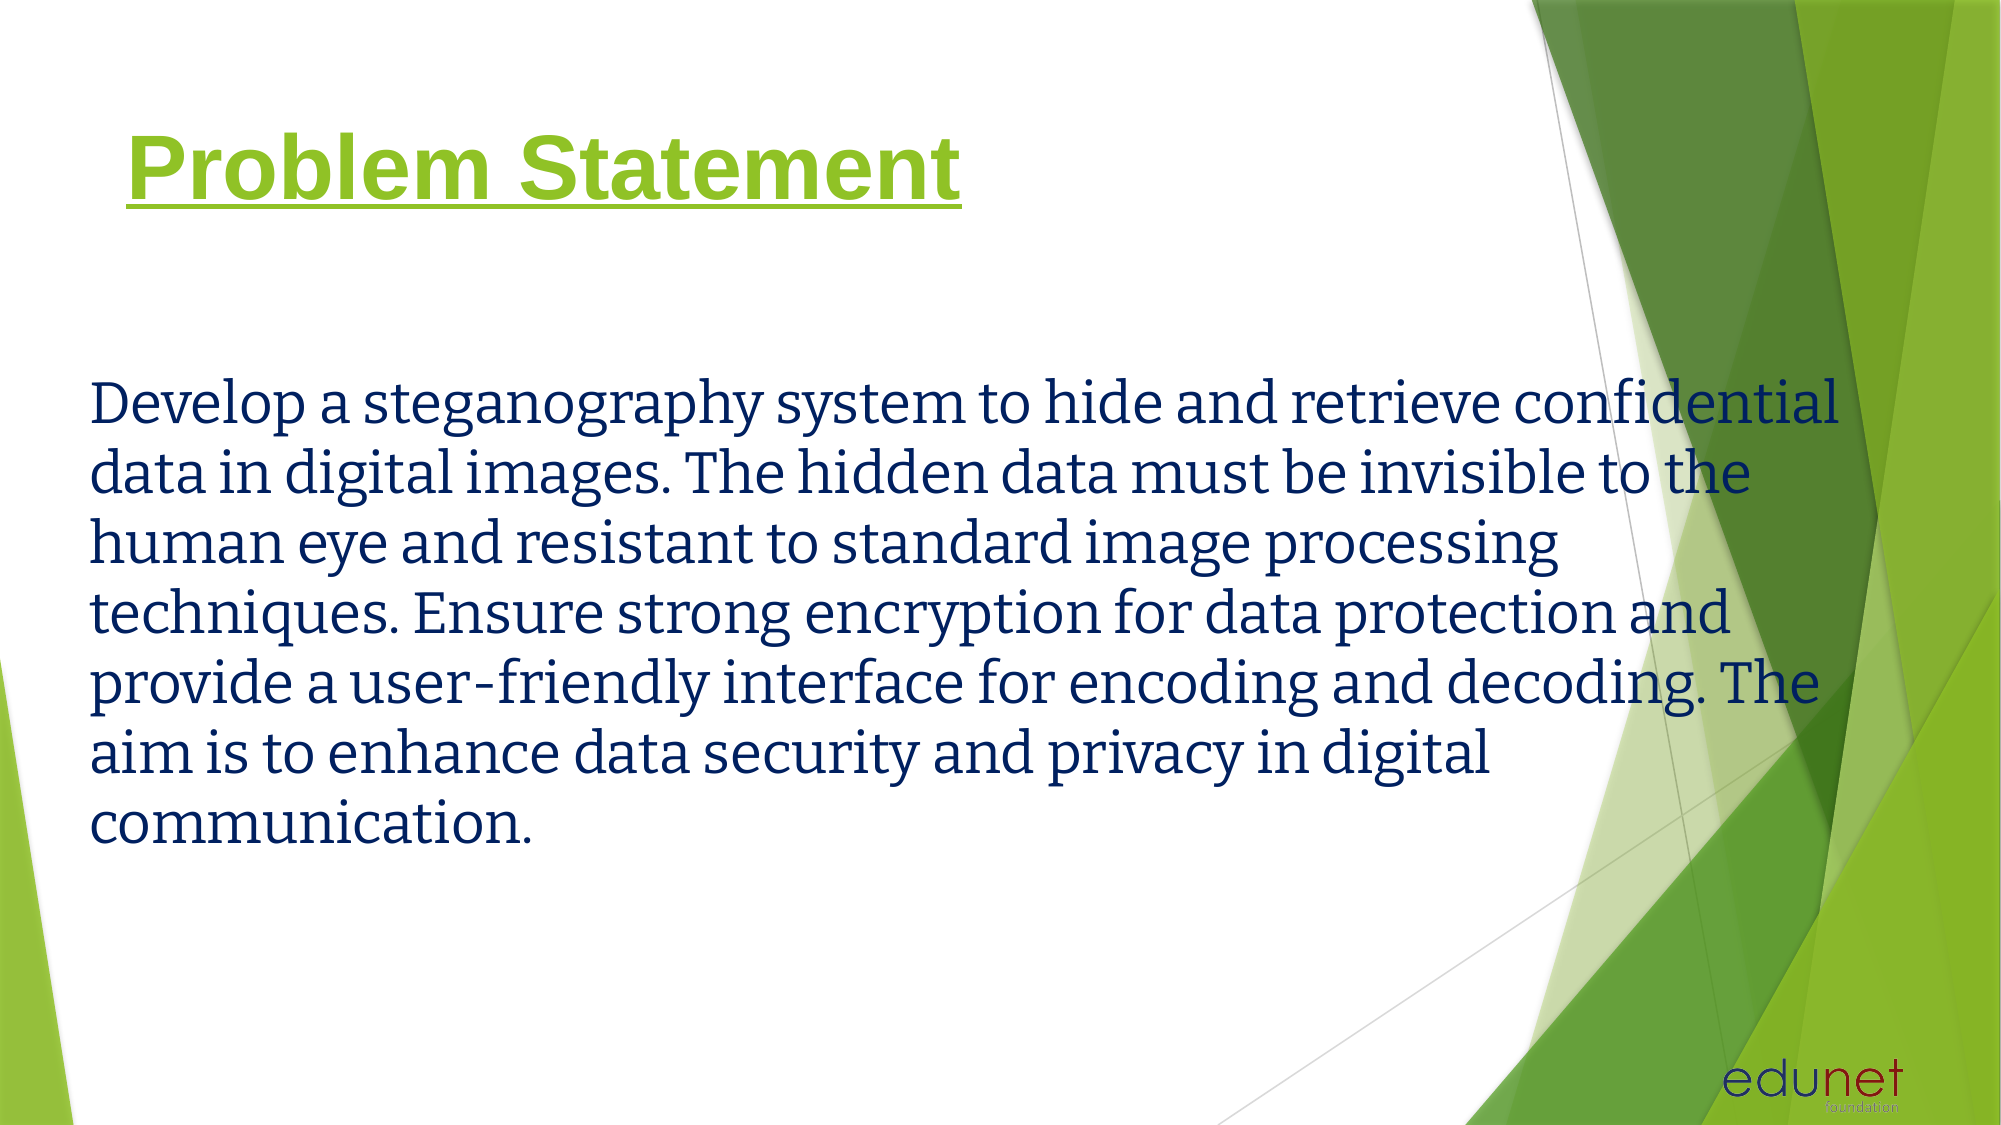

# Problem Statement

Develop a steganography system to hide and retrieve confidential data in digital images. The hidden data must be invisible to the human eye and resistant to standard image processing techniques. Ensure strong encryption for data protection and provide a user-friendly interface for encoding and decoding. The aim is to enhance data security and privacy in digital communication.